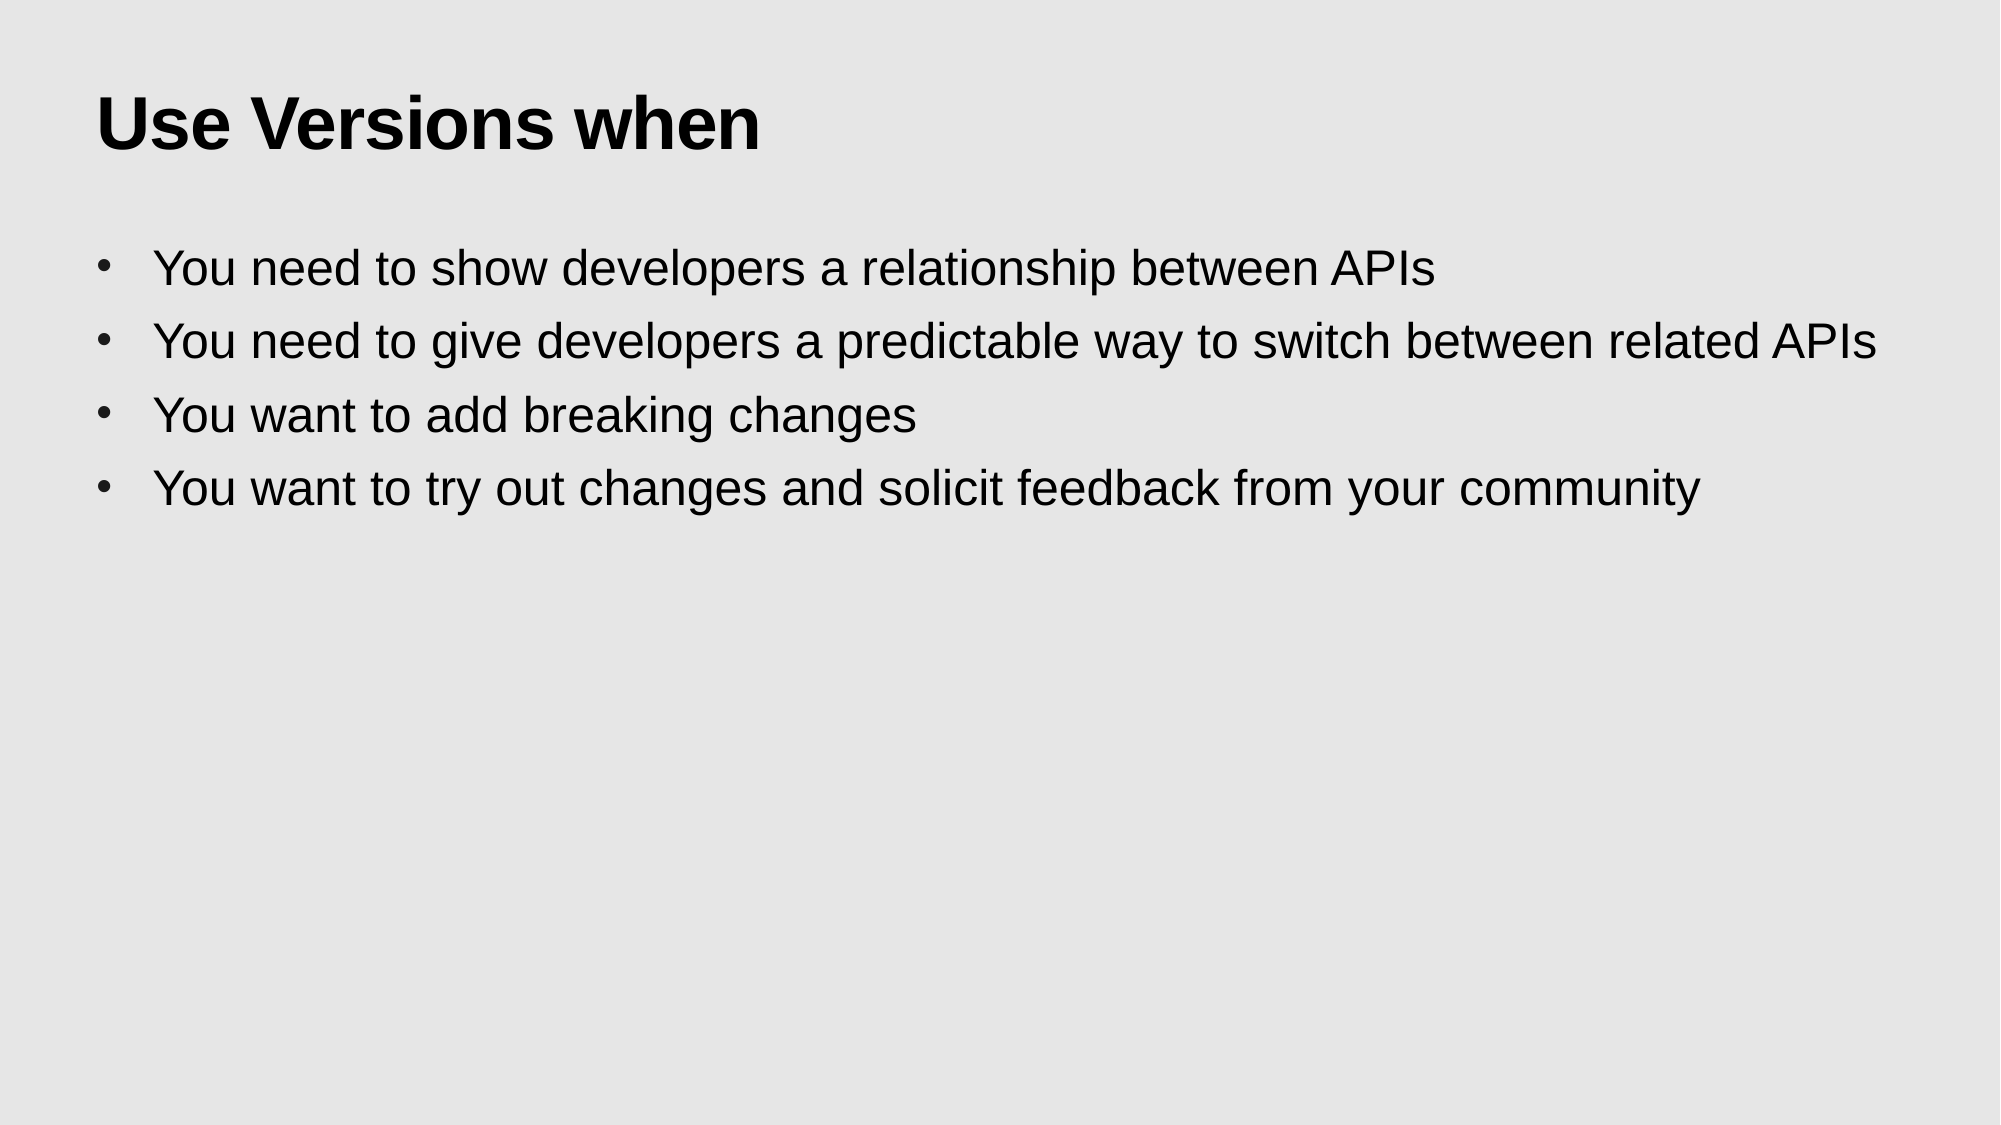

# Use Versions when
You need to show developers a relationship between APIs
You need to give developers a predictable way to switch between related APIs
You want to add breaking changes
You want to try out changes and solicit feedback from your community